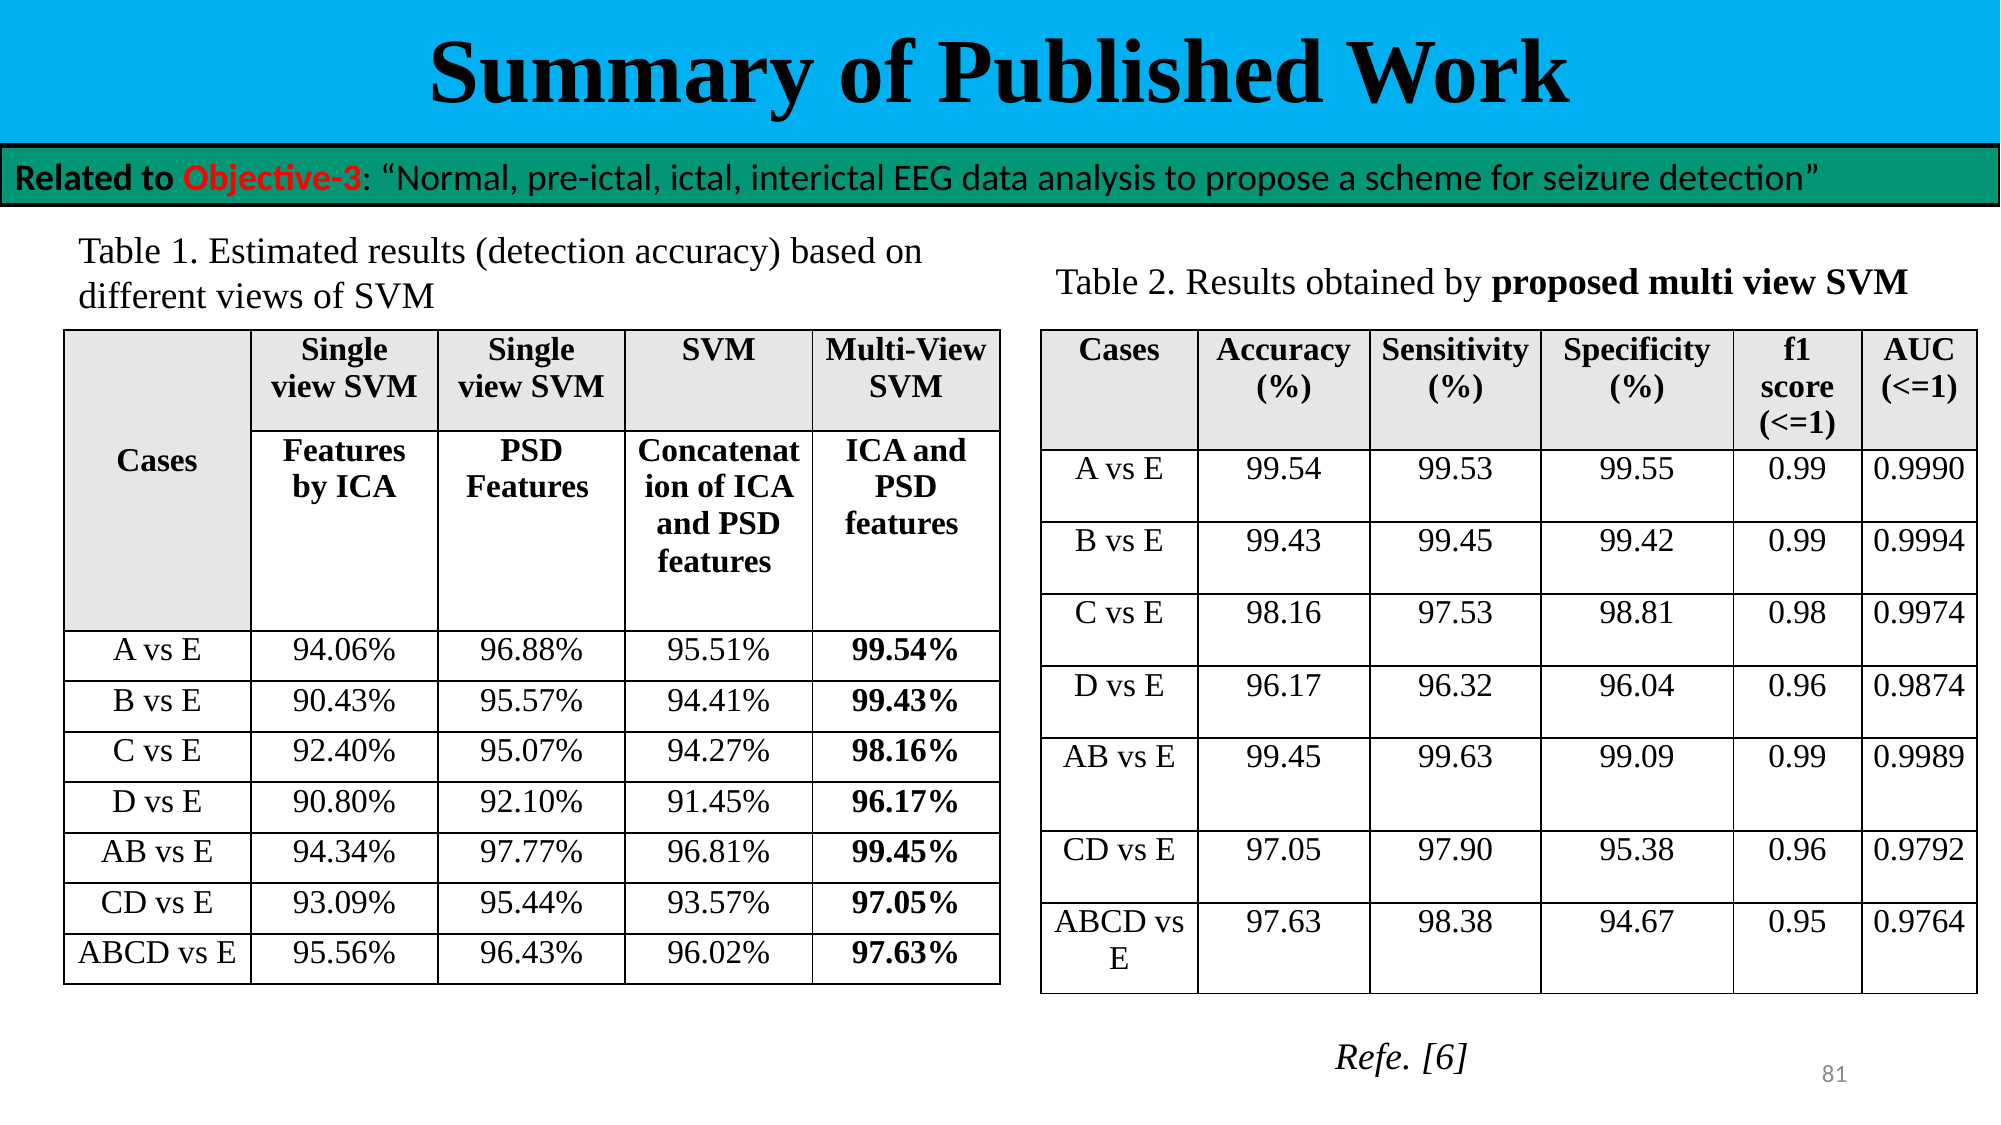

# Summary of Published Work
Related to Objective-3: “Normal, pre-ictal, ictal, interictal EEG data analysis to propose a scheme for seizure detection”
Table 1. Estimated results (detection accuracy) based on different views of SVM
Table 2. Results obtained by proposed multi view SVM
| Cases | Accuracy (%) | Sensitivity (%) | Specificity (%) | f1 score (<=1) | AUC (<=1) |
| --- | --- | --- | --- | --- | --- |
| A vs E | 99.54 | 99.53 | 99.55 | 0.99 | 0.9990 |
| B vs E | 99.43 | 99.45 | 99.42 | 0.99 | 0.9994 |
| C vs E | 98.16 | 97.53 | 98.81 | 0.98 | 0.9974 |
| D vs E | 96.17 | 96.32 | 96.04 | 0.96 | 0.9874 |
| AB vs E | 99.45 | 99.63 | 99.09 | 0.99 | 0.9989 |
| CD vs E | 97.05 | 97.90 | 95.38 | 0.96 | 0.9792 |
| ABCD vs E | 97.63 | 98.38 | 94.67 | 0.95 | 0.9764 |
| Cases | Single view SVM | Single view SVM | SVM | Multi-View SVM |
| --- | --- | --- | --- | --- |
|  | Features by ICA | PSD Features | Concatenation of ICA and PSD features | ICA and PSD features |
| A vs E | 94.06% | 96.88% | 95.51% | 99.54% |
| B vs E | 90.43% | 95.57% | 94.41% | 99.43% |
| C vs E | 92.40% | 95.07% | 94.27% | 98.16% |
| D vs E | 90.80% | 92.10% | 91.45% | 96.17% |
| AB vs E | 94.34% | 97.77% | 96.81% | 99.45% |
| CD vs E | 93.09% | 95.44% | 93.57% | 97.05% |
| ABCD vs E | 95.56% | 96.43% | 96.02% | 97.63% |
Refe. [6]
81